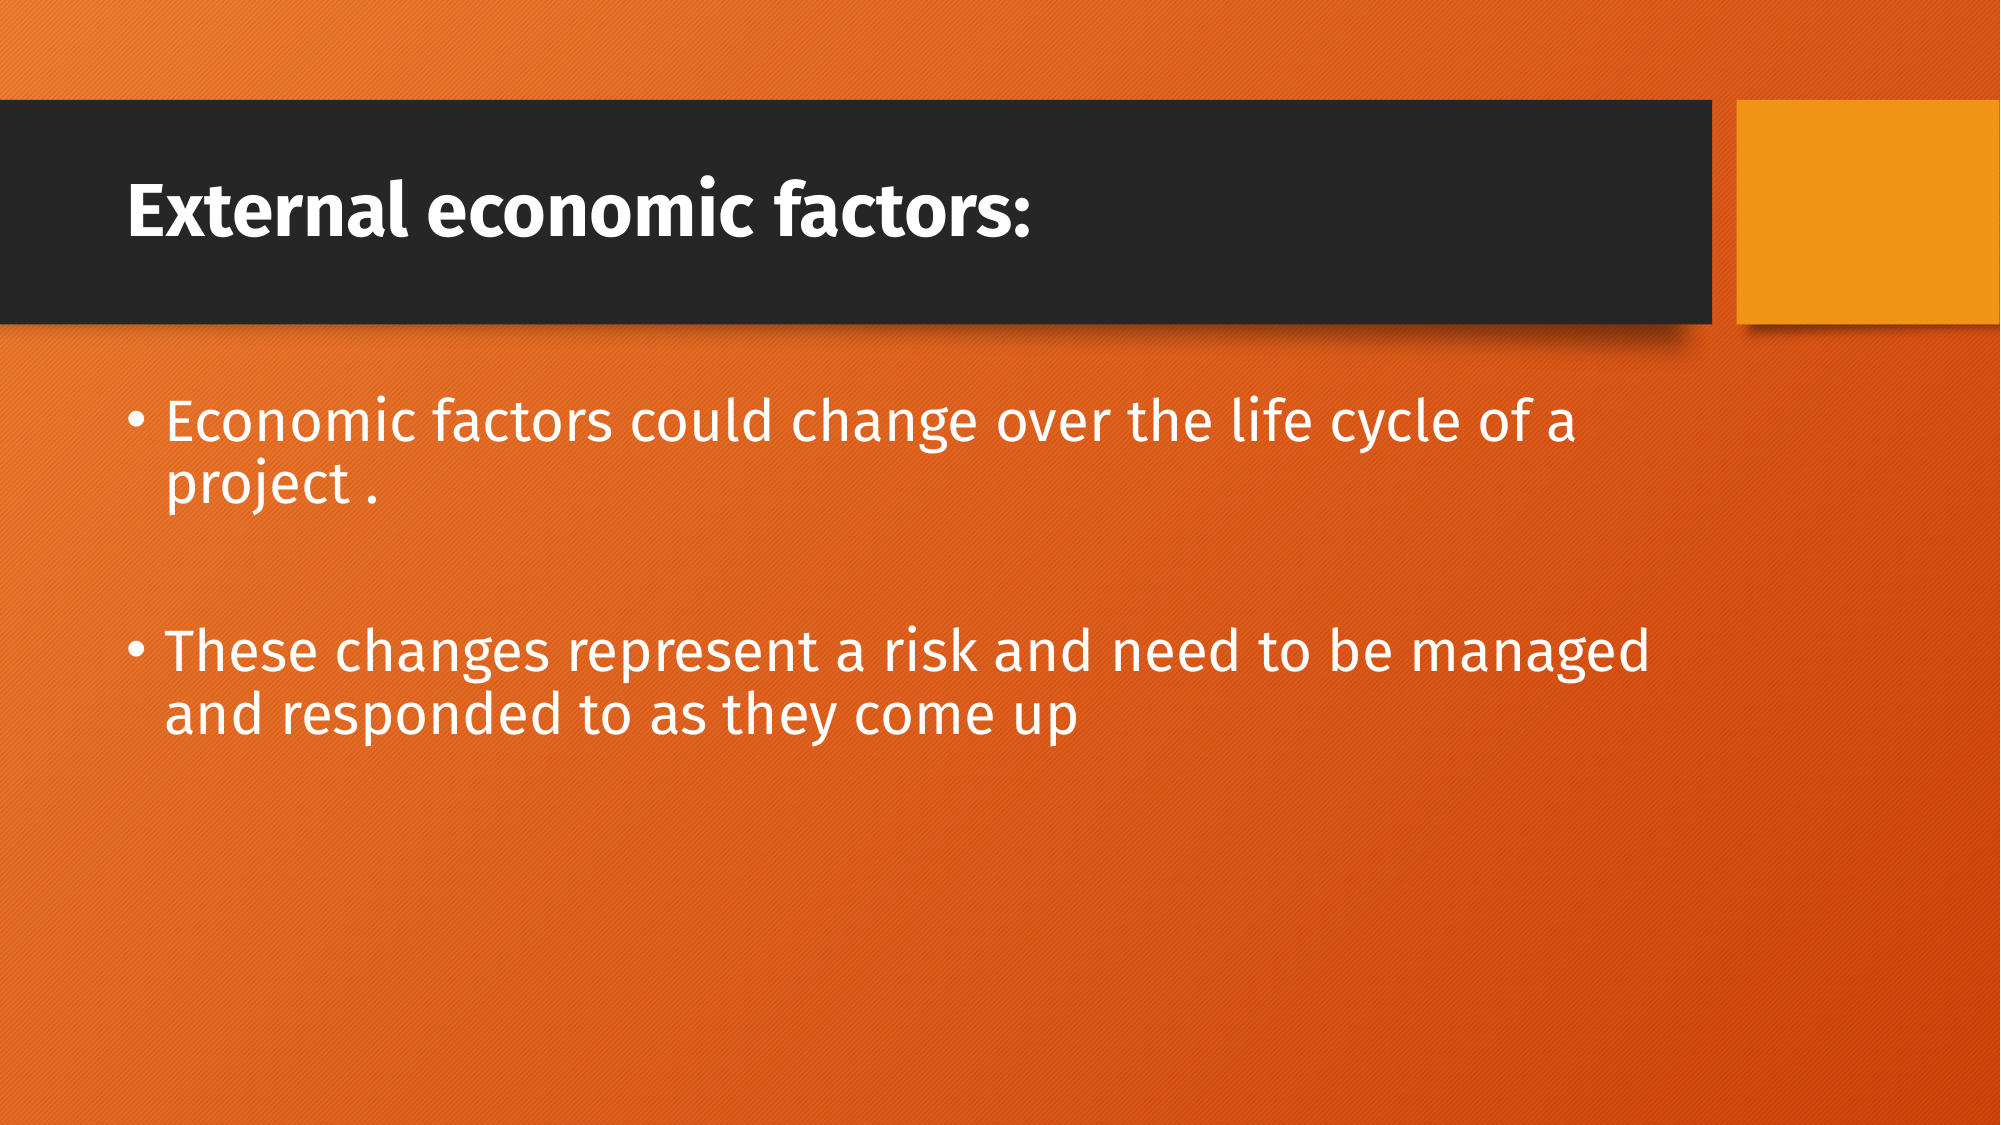

# External economic factors:
Economic factors could change over the life cycle of a project .

These changes represent a risk and need to be managed and responded to as they come up